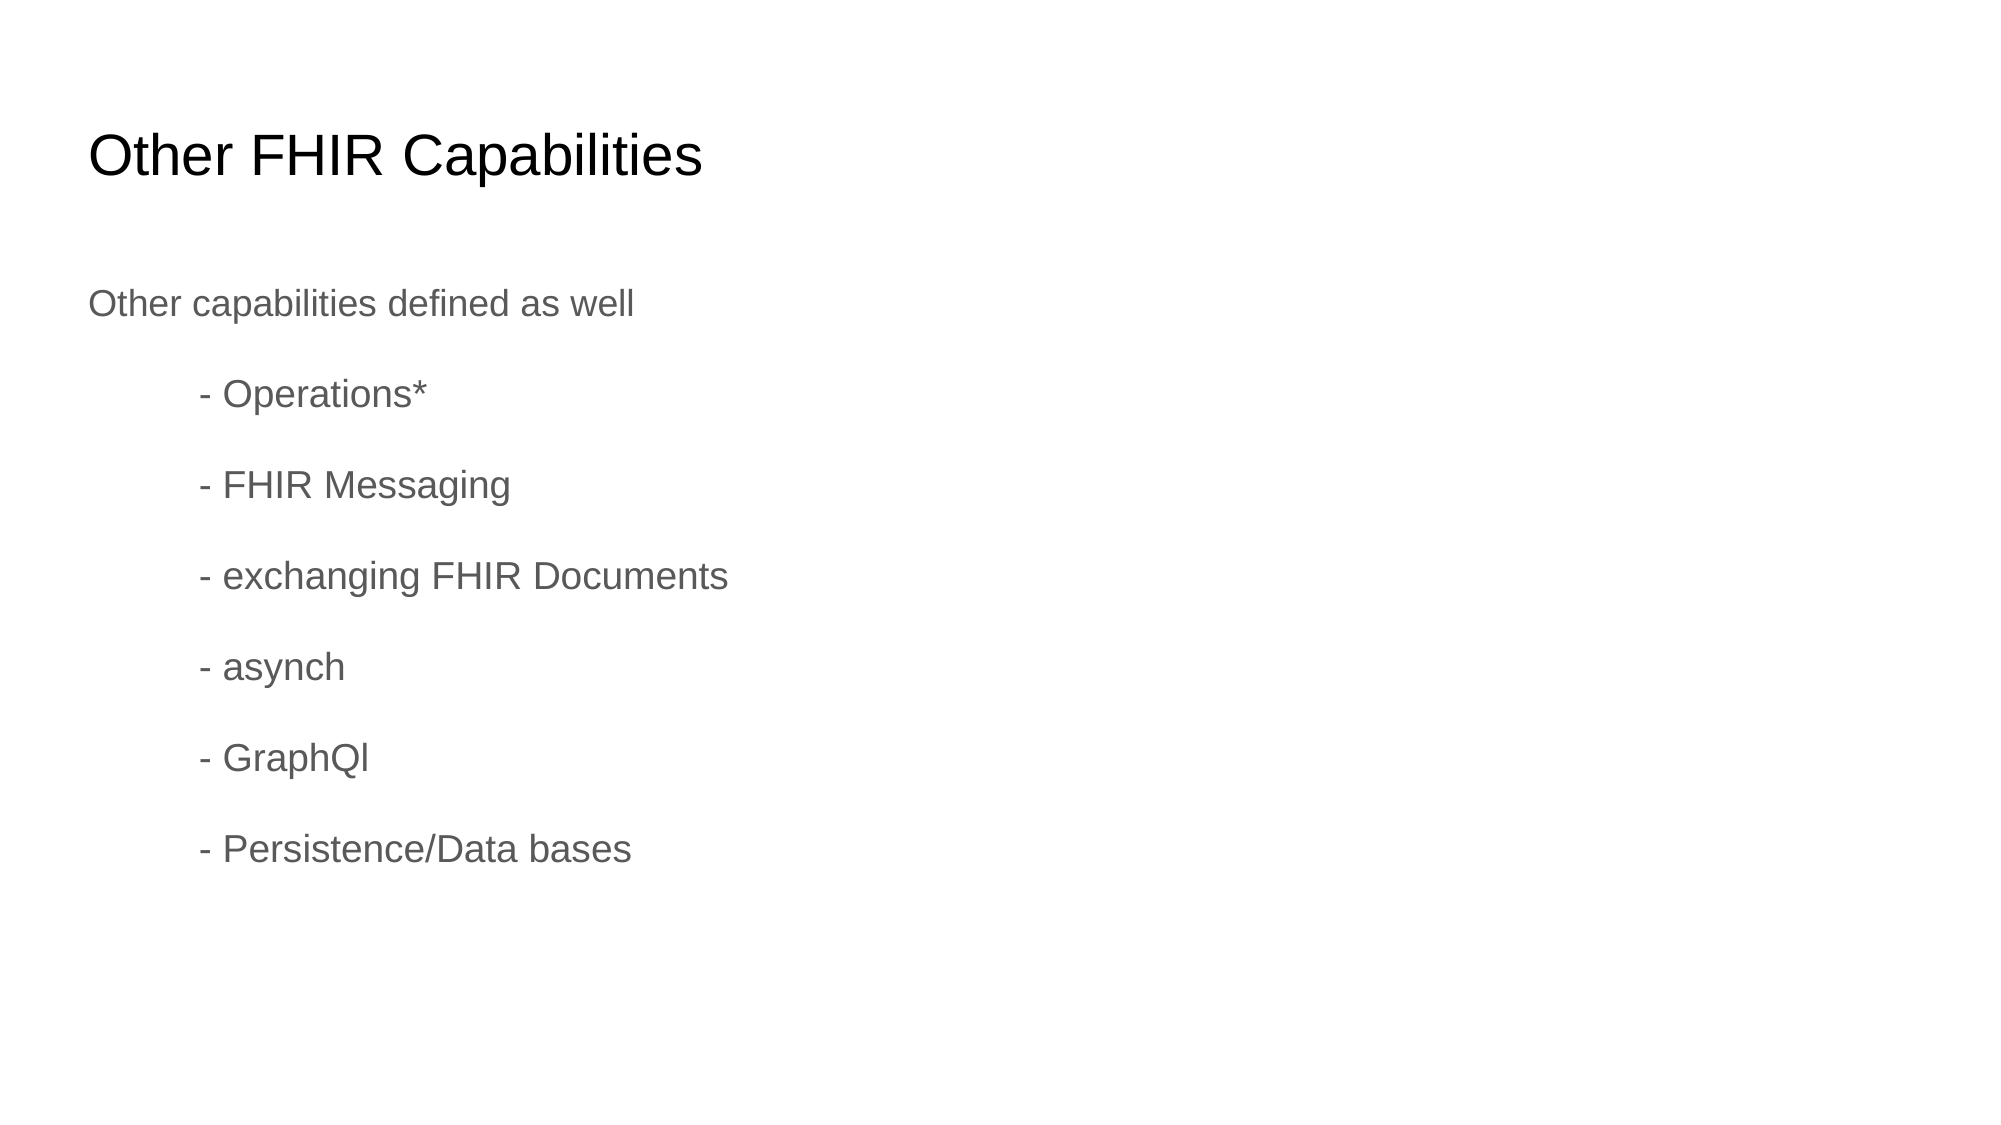

# Other FHIR Capabilities
Other capabilities defined as well
 - Operations*
 - FHIR Messaging
 - exchanging FHIR Documents
 - asynch
 - GraphQl
 - Persistence/Data bases